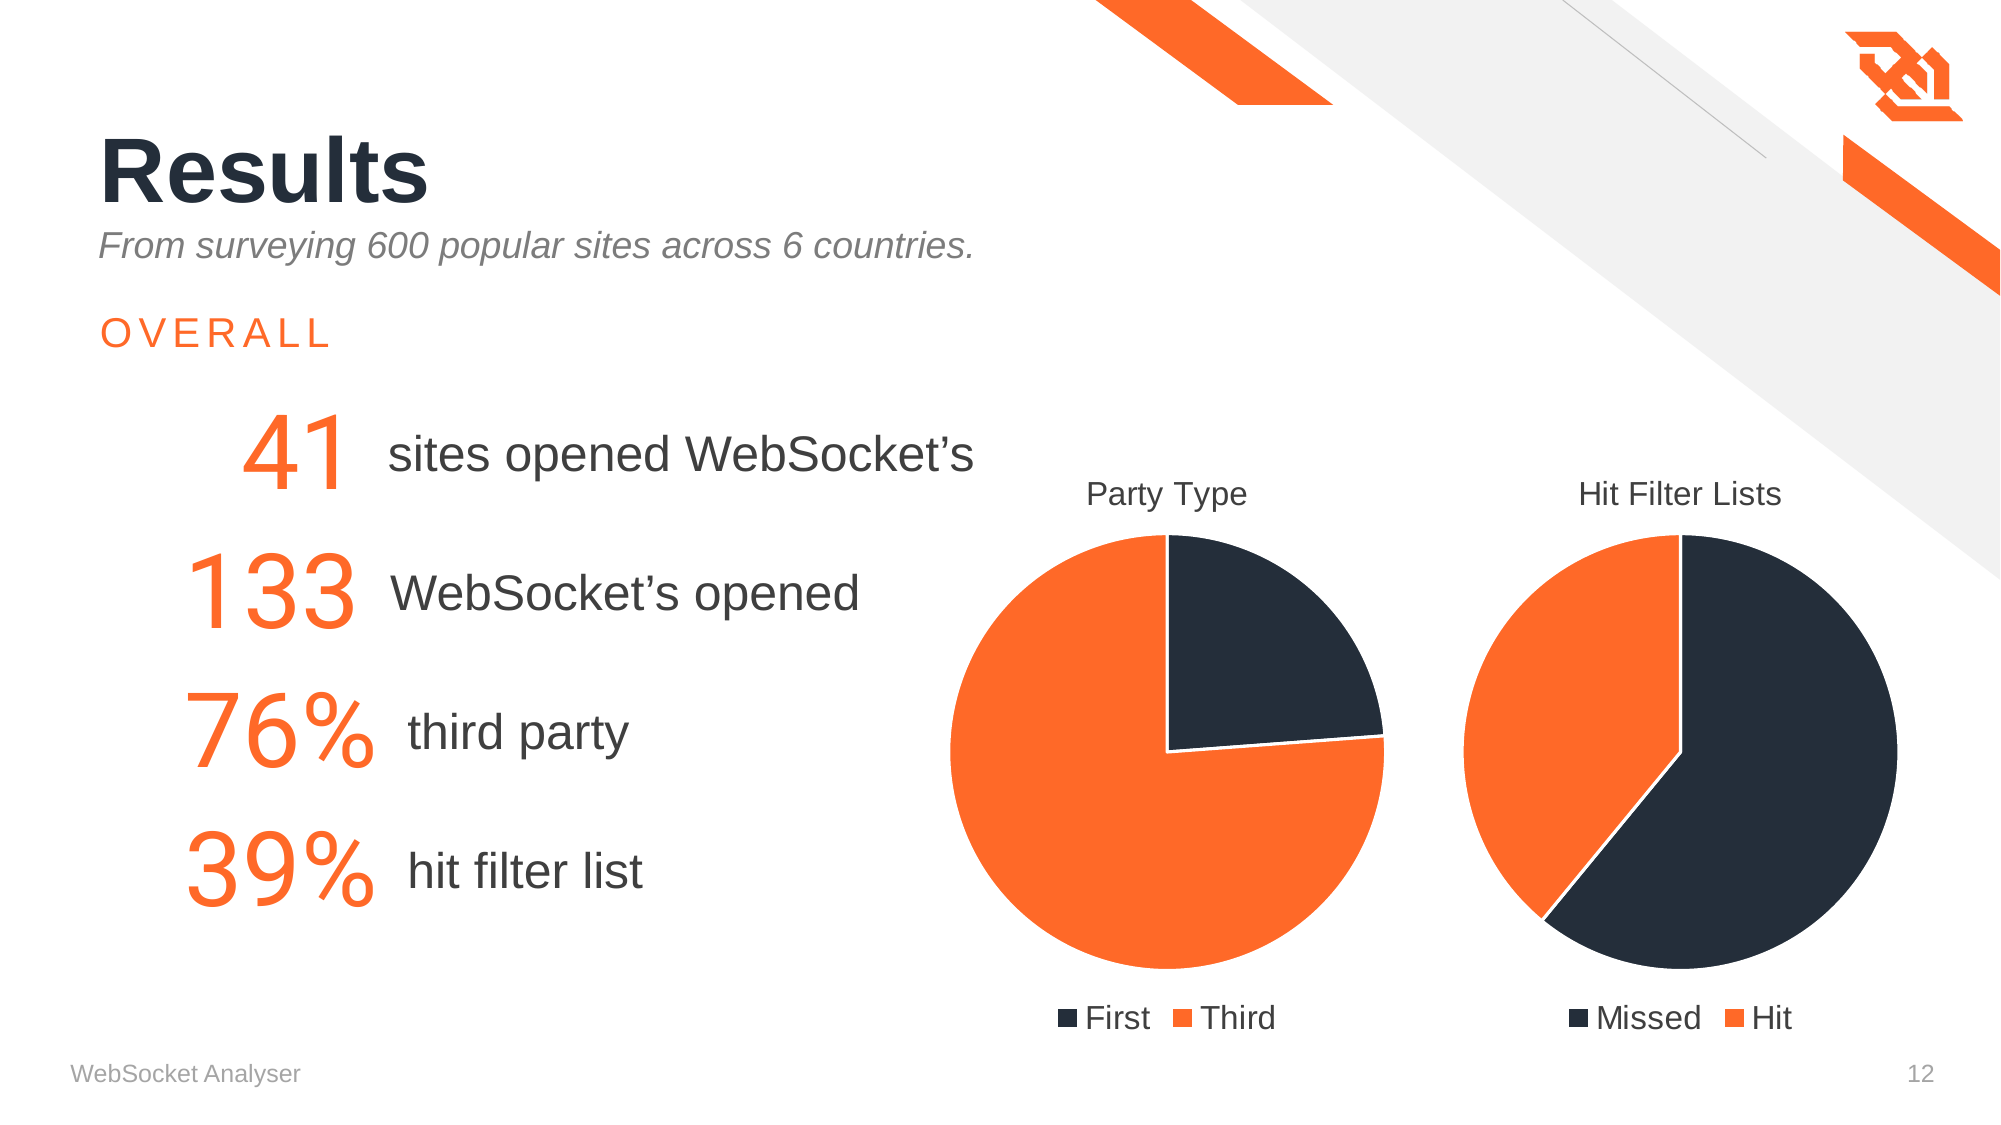

# Results
From surveying 600 popular sites across 6 countries.
OVERALL
| 41 | sites opened WebSocket’s |
| --- | --- |

### Chart:

| Category | Party Type |
|---|---|
| First | 25.0 |
| Third | 80.0 |

### Chart:

| Category | Hit Filter Lists |
|---|---|
| Missed | 64.0 |
| Hit | 41.0 |
| 133 | WebSocket’s opened |
| --- | --- |
| 76% | third party |
| --- | --- |
| 39% | hit filter list |
| --- | --- |
WebSocket Analyser
12